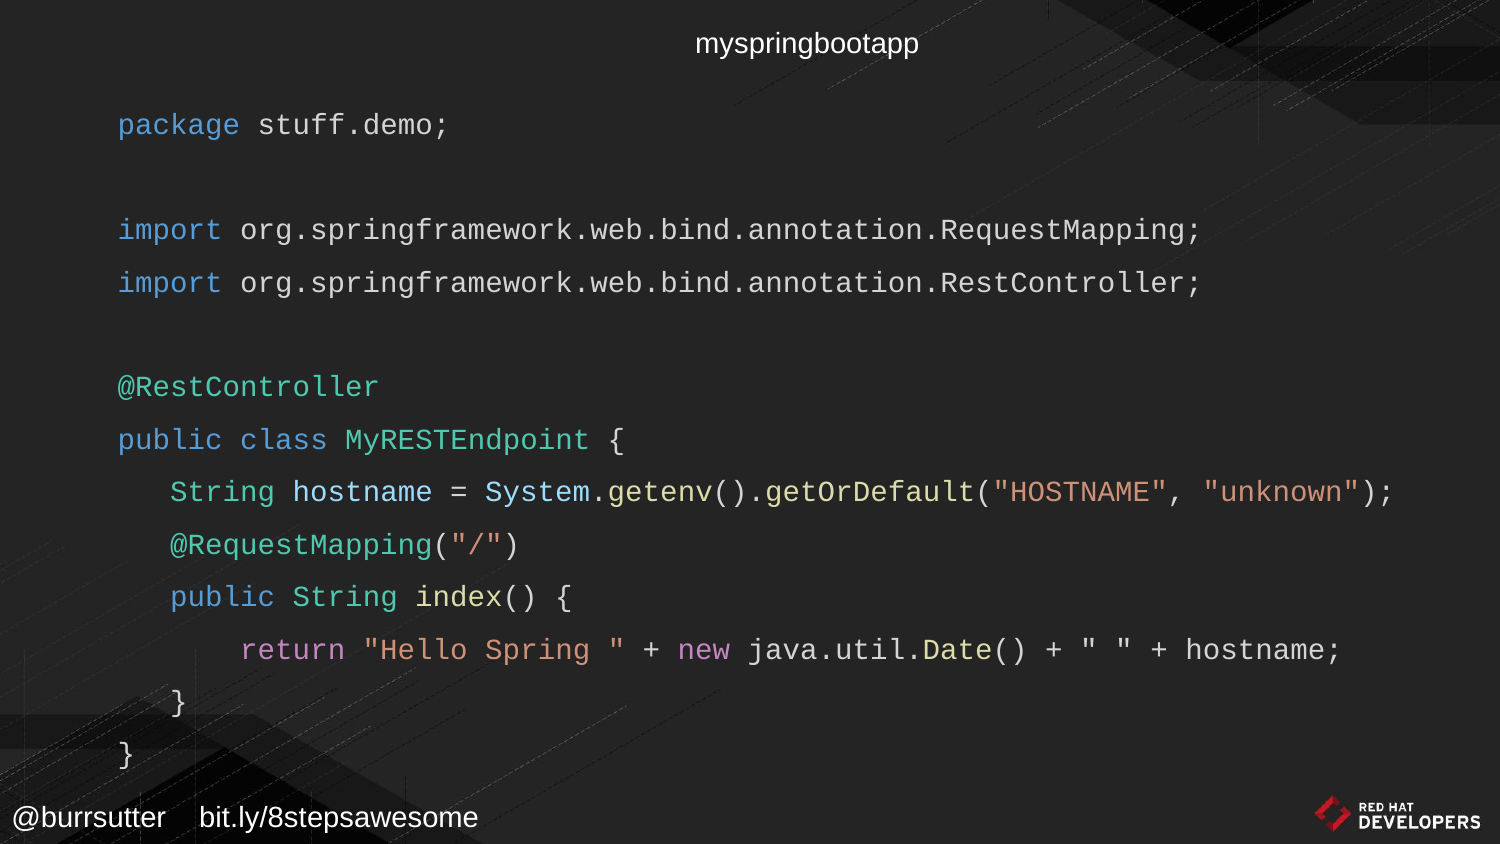

myspringbootapp
package stuff.demo;

import org.springframework.web.bind.annotation.RequestMapping;
import org.springframework.web.bind.annotation.RestController;

@RestController
public class MyRESTEndpoint {
   String hostname = System.getenv().getOrDefault("HOSTNAME", "unknown");
   @RequestMapping("/")
   public String index() {
       return "Hello Spring " + new java.util.Date() + " " + hostname;
   }
}

@burrsutter    bit.ly/8stepsawesome